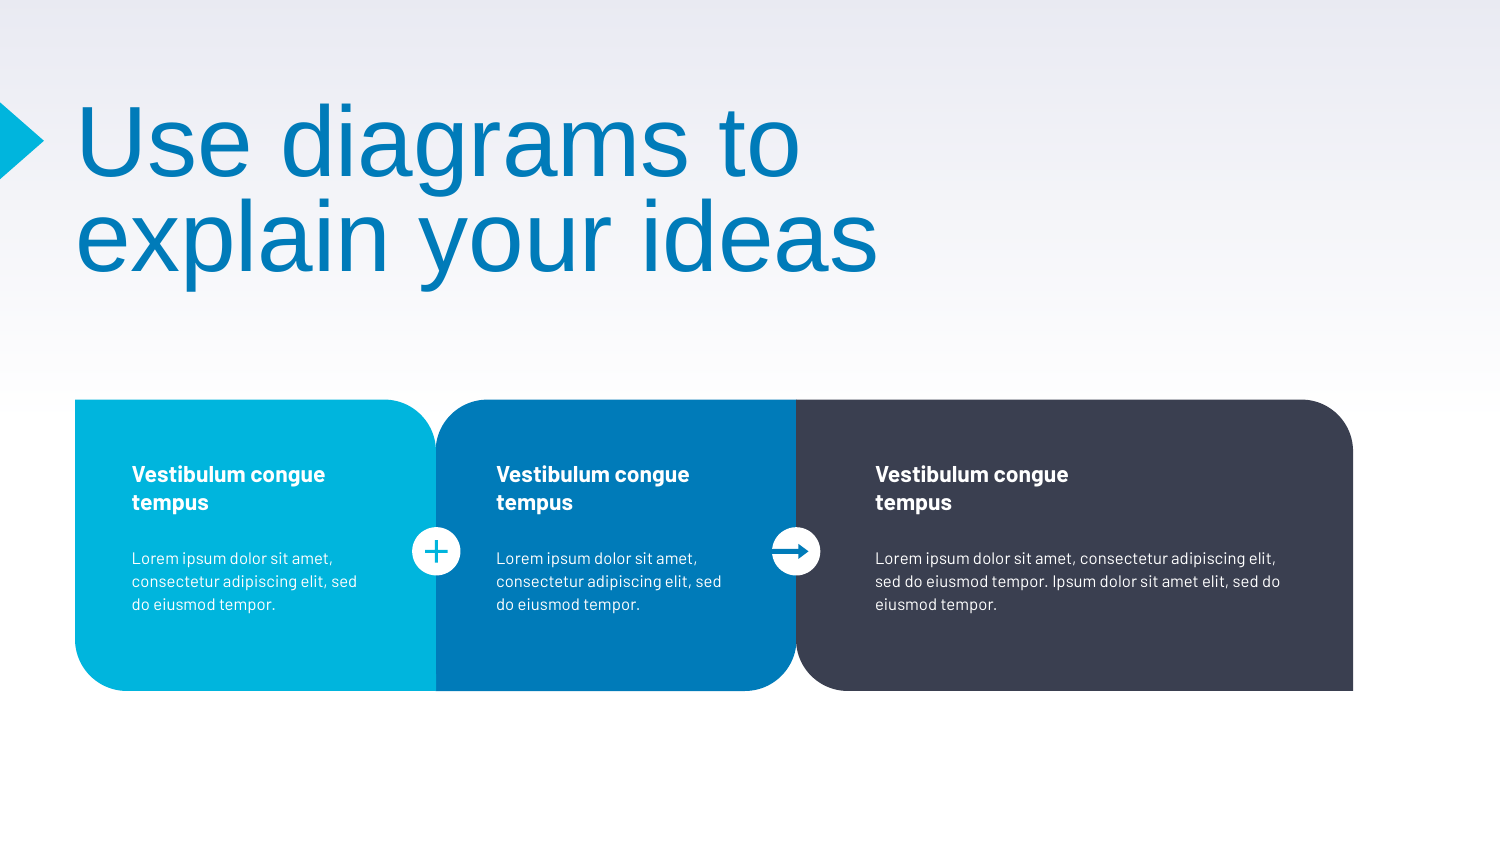

# Use diagrams to explain your ideas

Vestibulum congue tempus
Lorem ipsum dolor sit amet, consectetur adipiscing elit, sed do eiusmod tempor.

Vestibulum congue tempus
Lorem ipsum dolor sit amet, consectetur adipiscing elit, sed do eiusmod tempor.

Vestibulum congue
tempus
Lorem ipsum dolor sit amet, consectetur adipiscing elit, sed do eiusmod tempor. Ipsum dolor sit amet elit, sed do eiusmod tempor.

24